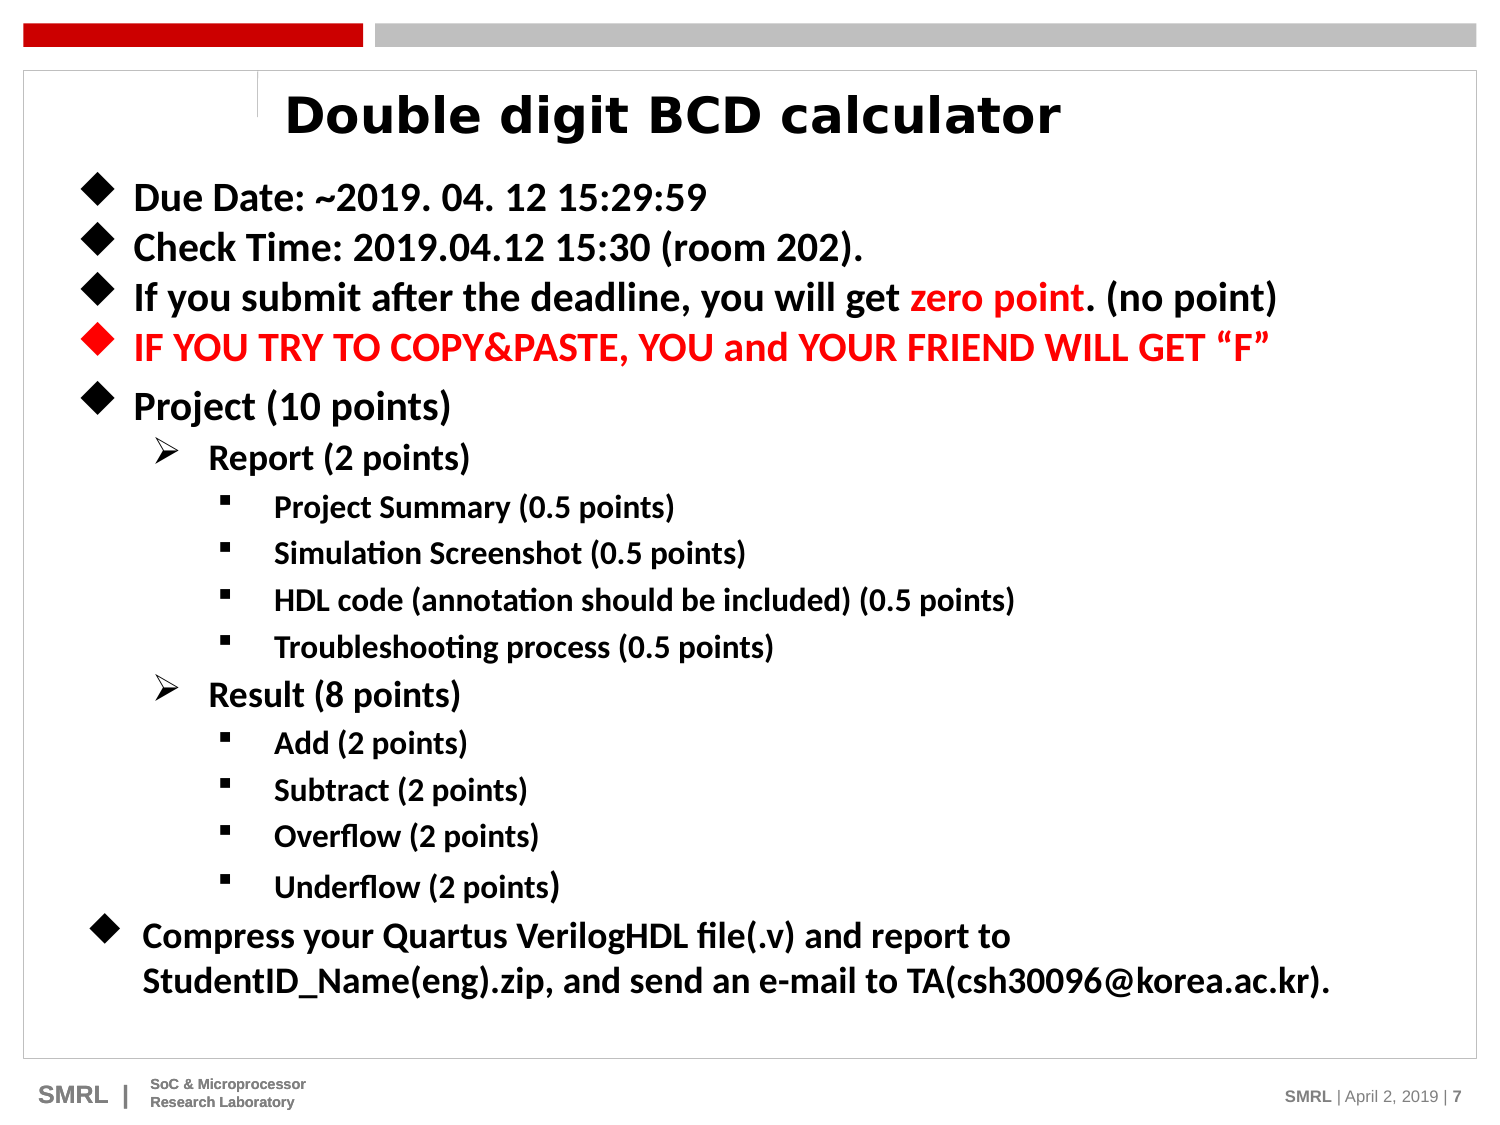

Double digit BCD calculator
Due Date: ~2019. 04. 12 15:29:59
Check Time: 2019.04.12 15:30 (room 202).
If you submit after the deadline, you will get zero point. (no point)
IF YOU TRY TO COPY&PASTE, YOU and YOUR FRIEND WILL GET “F”
Project (10 points)
Report (2 points)
Project Summary (0.5 points)
Simulation Screenshot (0.5 points)
HDL code (annotation should be included) (0.5 points)
Troubleshooting process (0.5 points)
Result (8 points)
Add (2 points)
Subtract (2 points)
Overflow (2 points)
Underflow (2 points)
Compress your Quartus VerilogHDL file(.v) and report to StudentID_Name(eng).zip, and send an e-mail to TA(csh30096@korea.ac.kr).